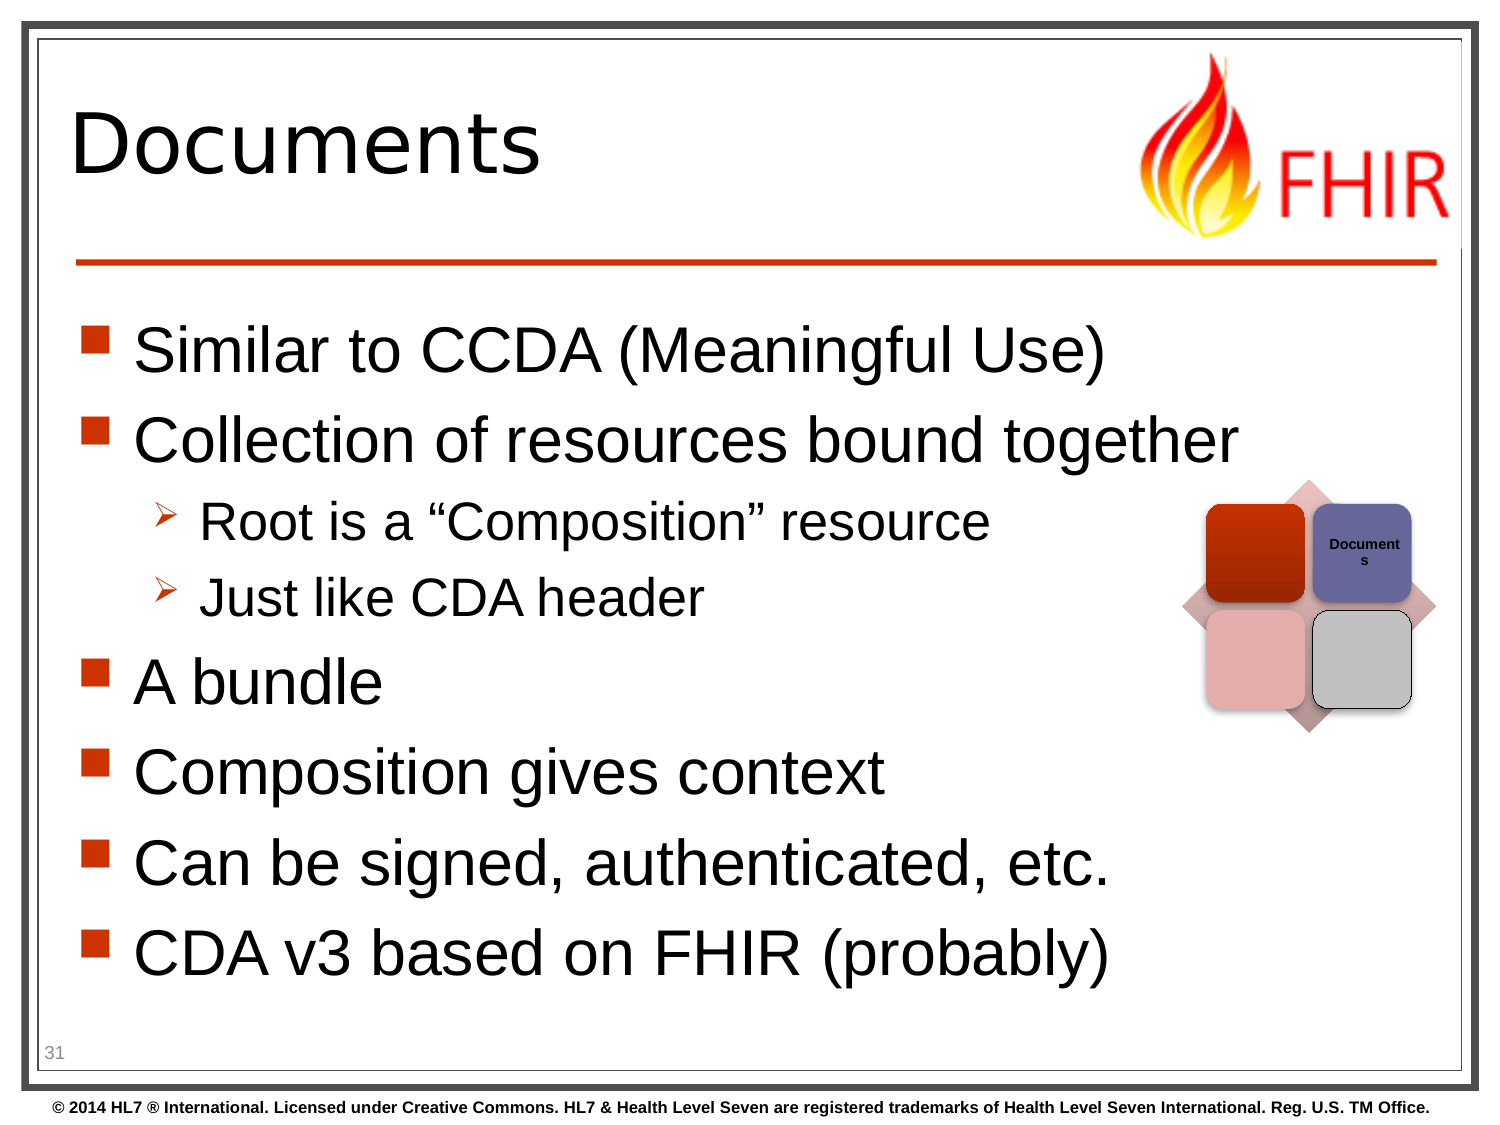

# Documents
Similar to CCDA (Meaningful Use)
Collection of resources bound together
Root is a “Composition” resource
Just like CDA header
A bundle
Composition gives context
Can be signed, authenticated, etc.
CDA v3 based on FHIR (probably)

Documents

31